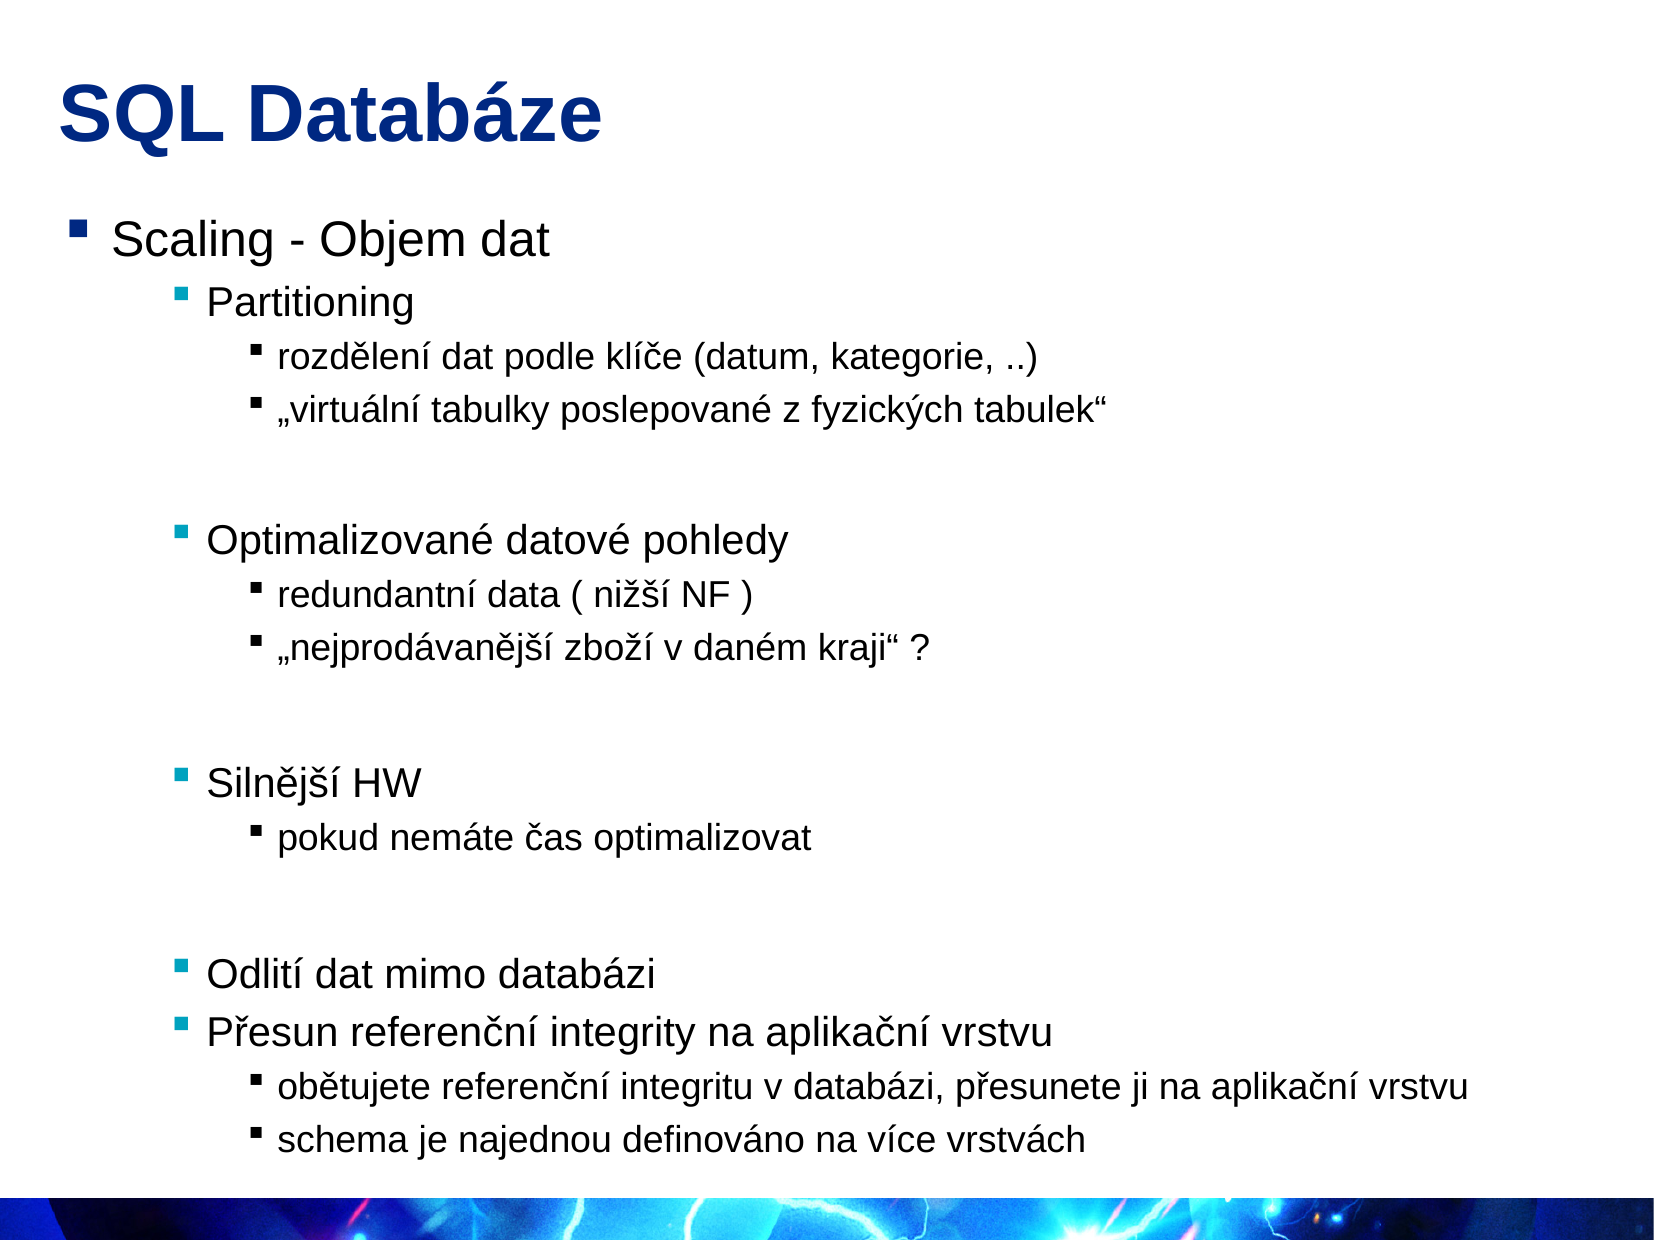

# SQL Databáze
Scaling - Objem dat
Partitioning
rozdělení dat podle klíče (datum, kategorie, ..)
„virtuální tabulky poslepované z fyzických tabulek“

Optimalizované datové pohledy
redundantní data ( nižší NF )
„nejprodávanější zboží v daném kraji“ ?

Silnější HW
pokud nemáte čas optimalizovat

Odlití dat mimo databázi
Přesun referenční integrity na aplikační vrstvu
obětujete referenční integritu v databázi, přesunete ji na aplikační vrstvu
schema je najednou definováno na více vrstvách